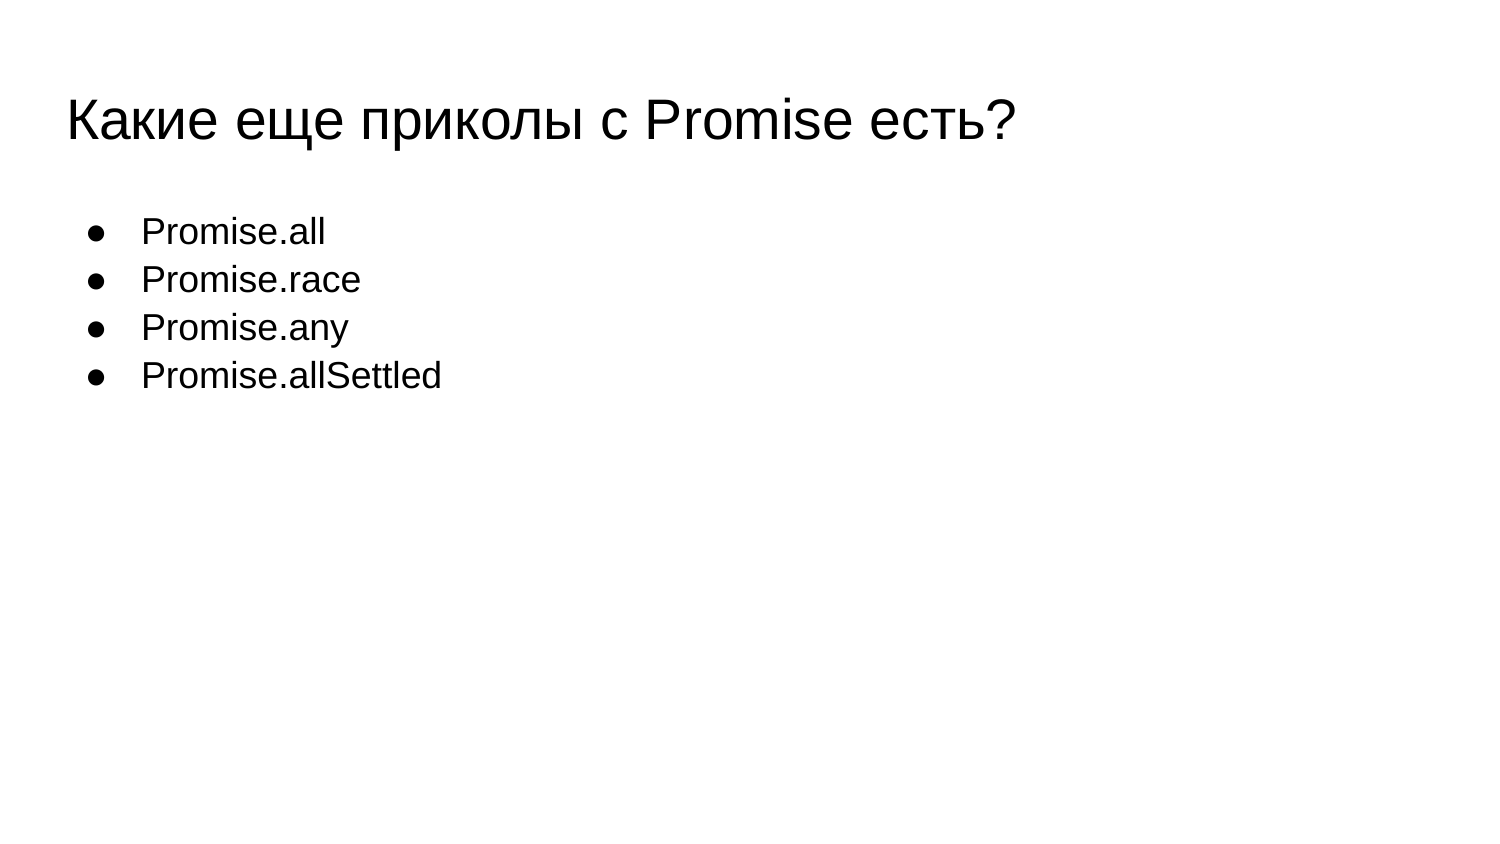

# Какие еще приколы с Promise есть?
Promise.all
Promise.race
Promise.any
Promise.allSettled